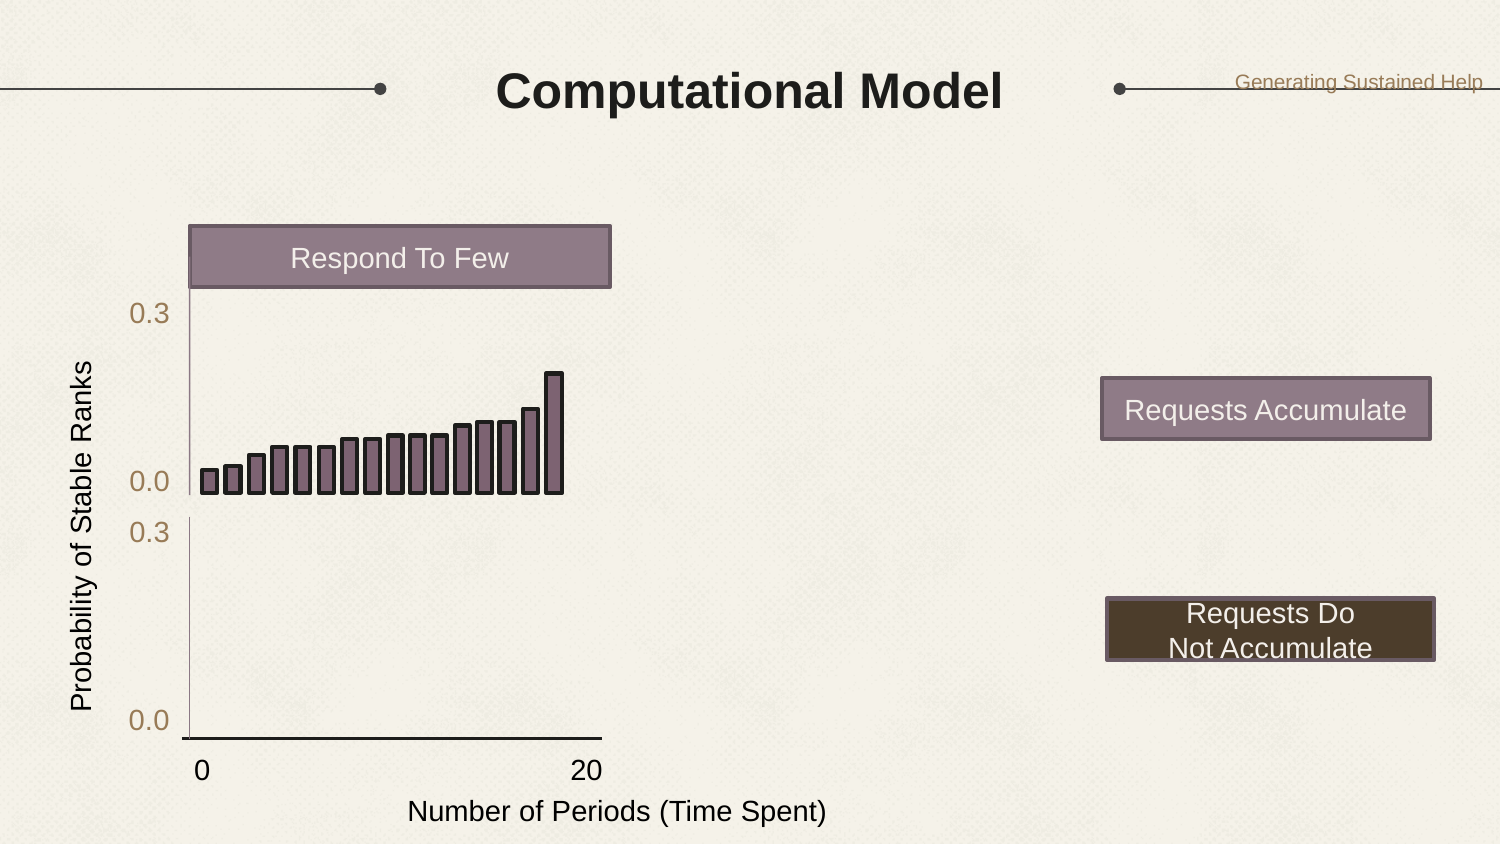

Generating Sustained Help
# Computational Model
Respond To Few
0.3

Requests Accumulate

0.0

0.3
Probability of Stable Ranks
Requests Do
Not Accumulate
0.0
0
20
Number of Periods (Time Spent)